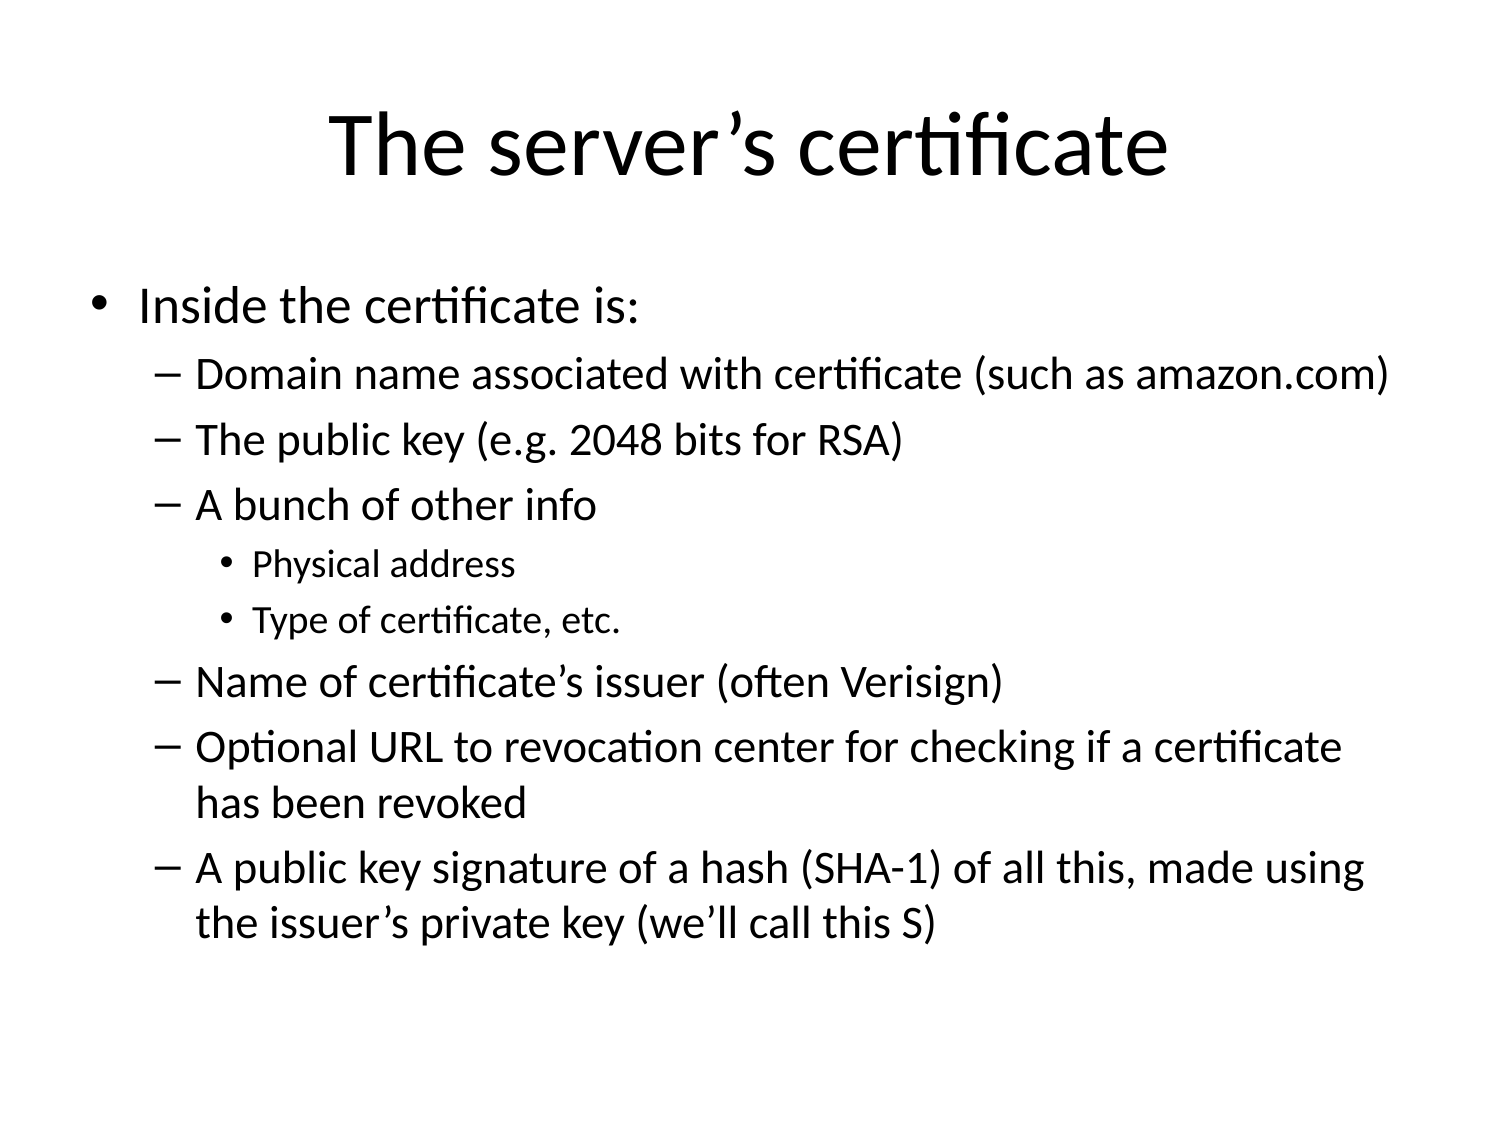

# The server’s certificate
Inside the certificate is:
Domain name associated with certificate (such as amazon.com)
The public key (e.g. 2048 bits for RSA)
A bunch of other info
Physical address
Type of certificate, etc.
Name of certificate’s issuer (often Verisign)
Optional URL to revocation center for checking if a certificate has been revoked
A public key signature of a hash (SHA-1) of all this, made using the issuer’s private key (we’ll call this S)